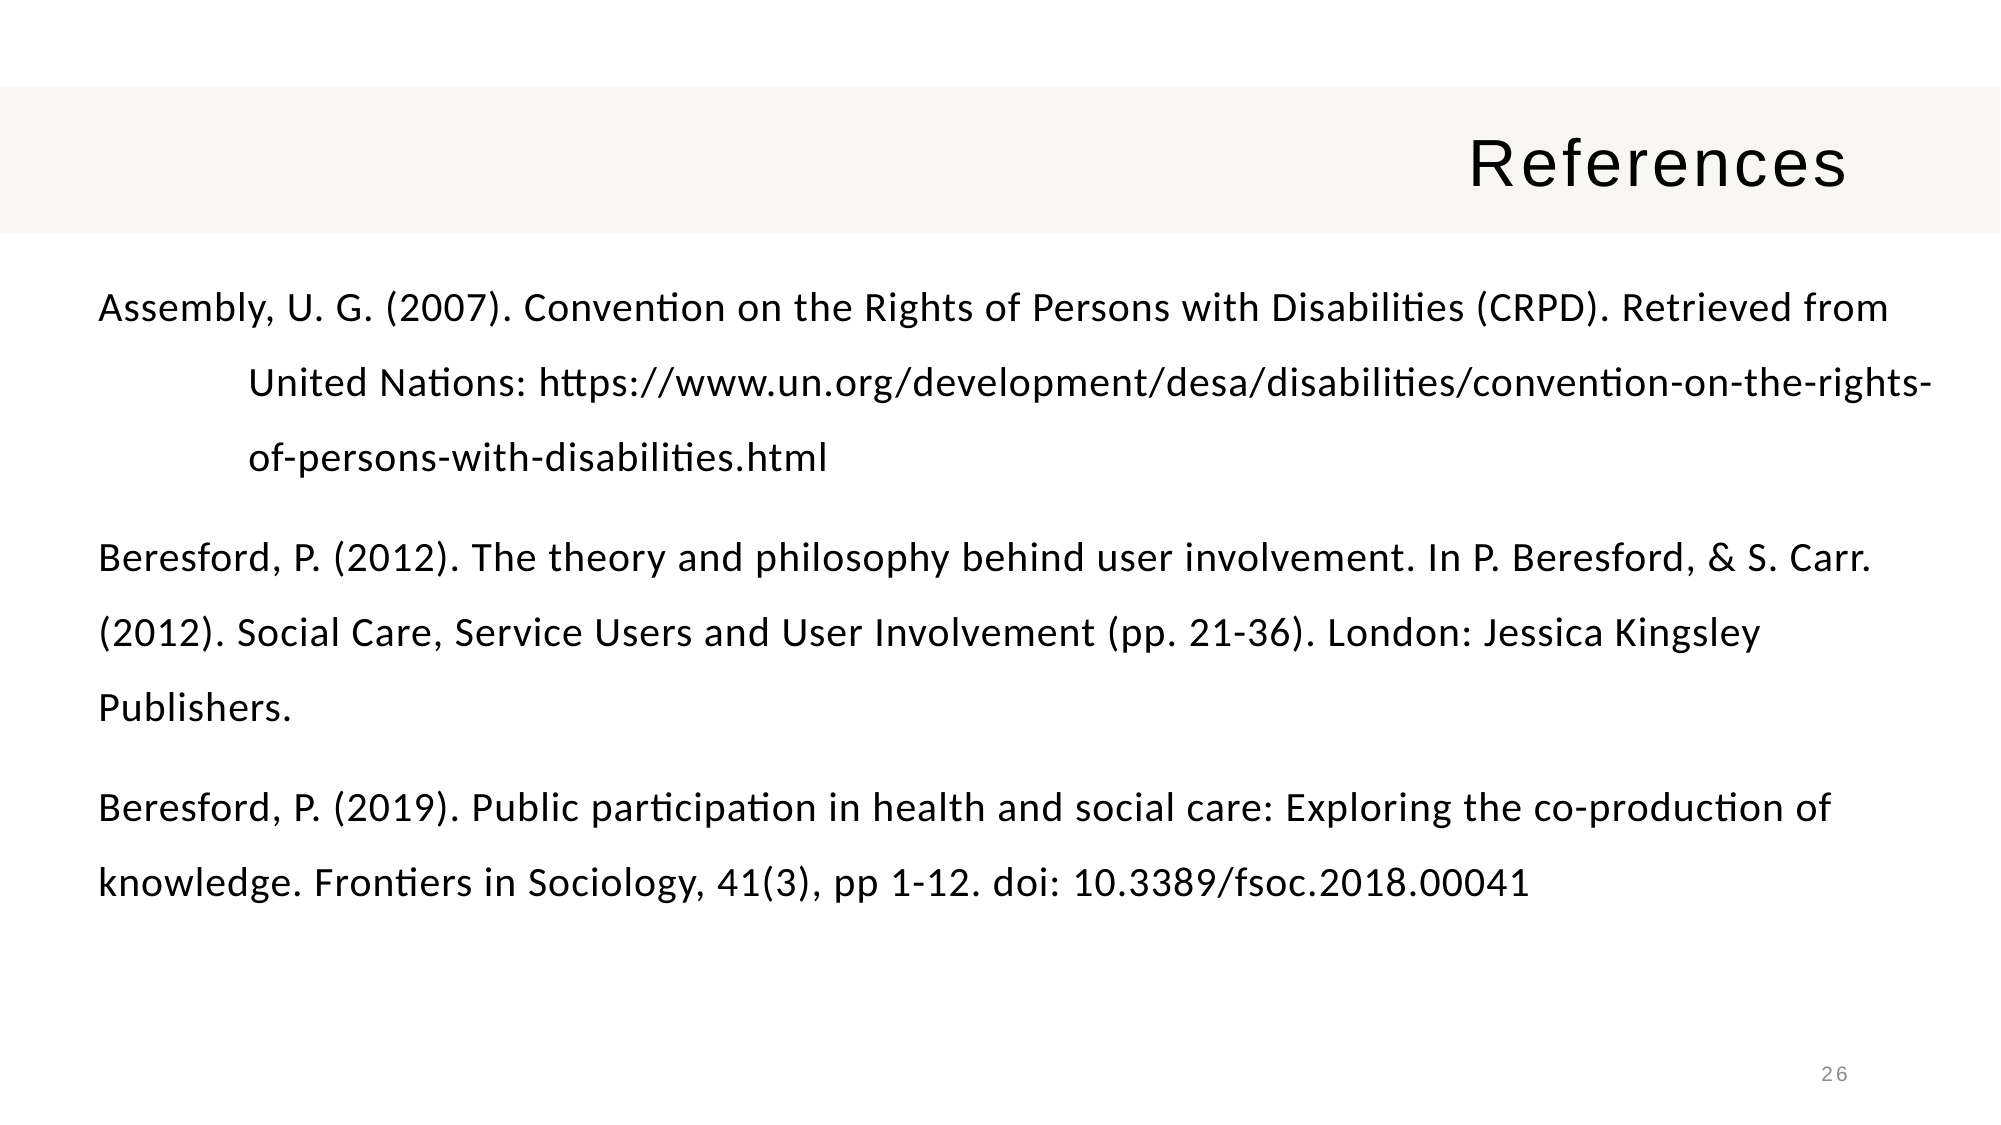

# References
Assembly, U. G. (2007). Convention on the Rights of Persons with Disabilities (CRPD). Retrieved from 	United Nations: https://www.un.org/development/desa/disabilities/convention-on-the-rights-	of-persons-with-disabilities.html
Beresford, P. (2012). The theory and philosophy behind user involvement. In P. Beresford, & S. Carr. 	(2012). Social Care, Service Users and User Involvement (pp. 21-36). London: Jessica Kingsley 	Publishers.
Beresford, P. (2019). Public participation in health and social care: Exploring the co-production of 	knowledge. Frontiers in Sociology, 41(3), pp 1-12. doi: 10.3389/fsoc.2018.00041
26